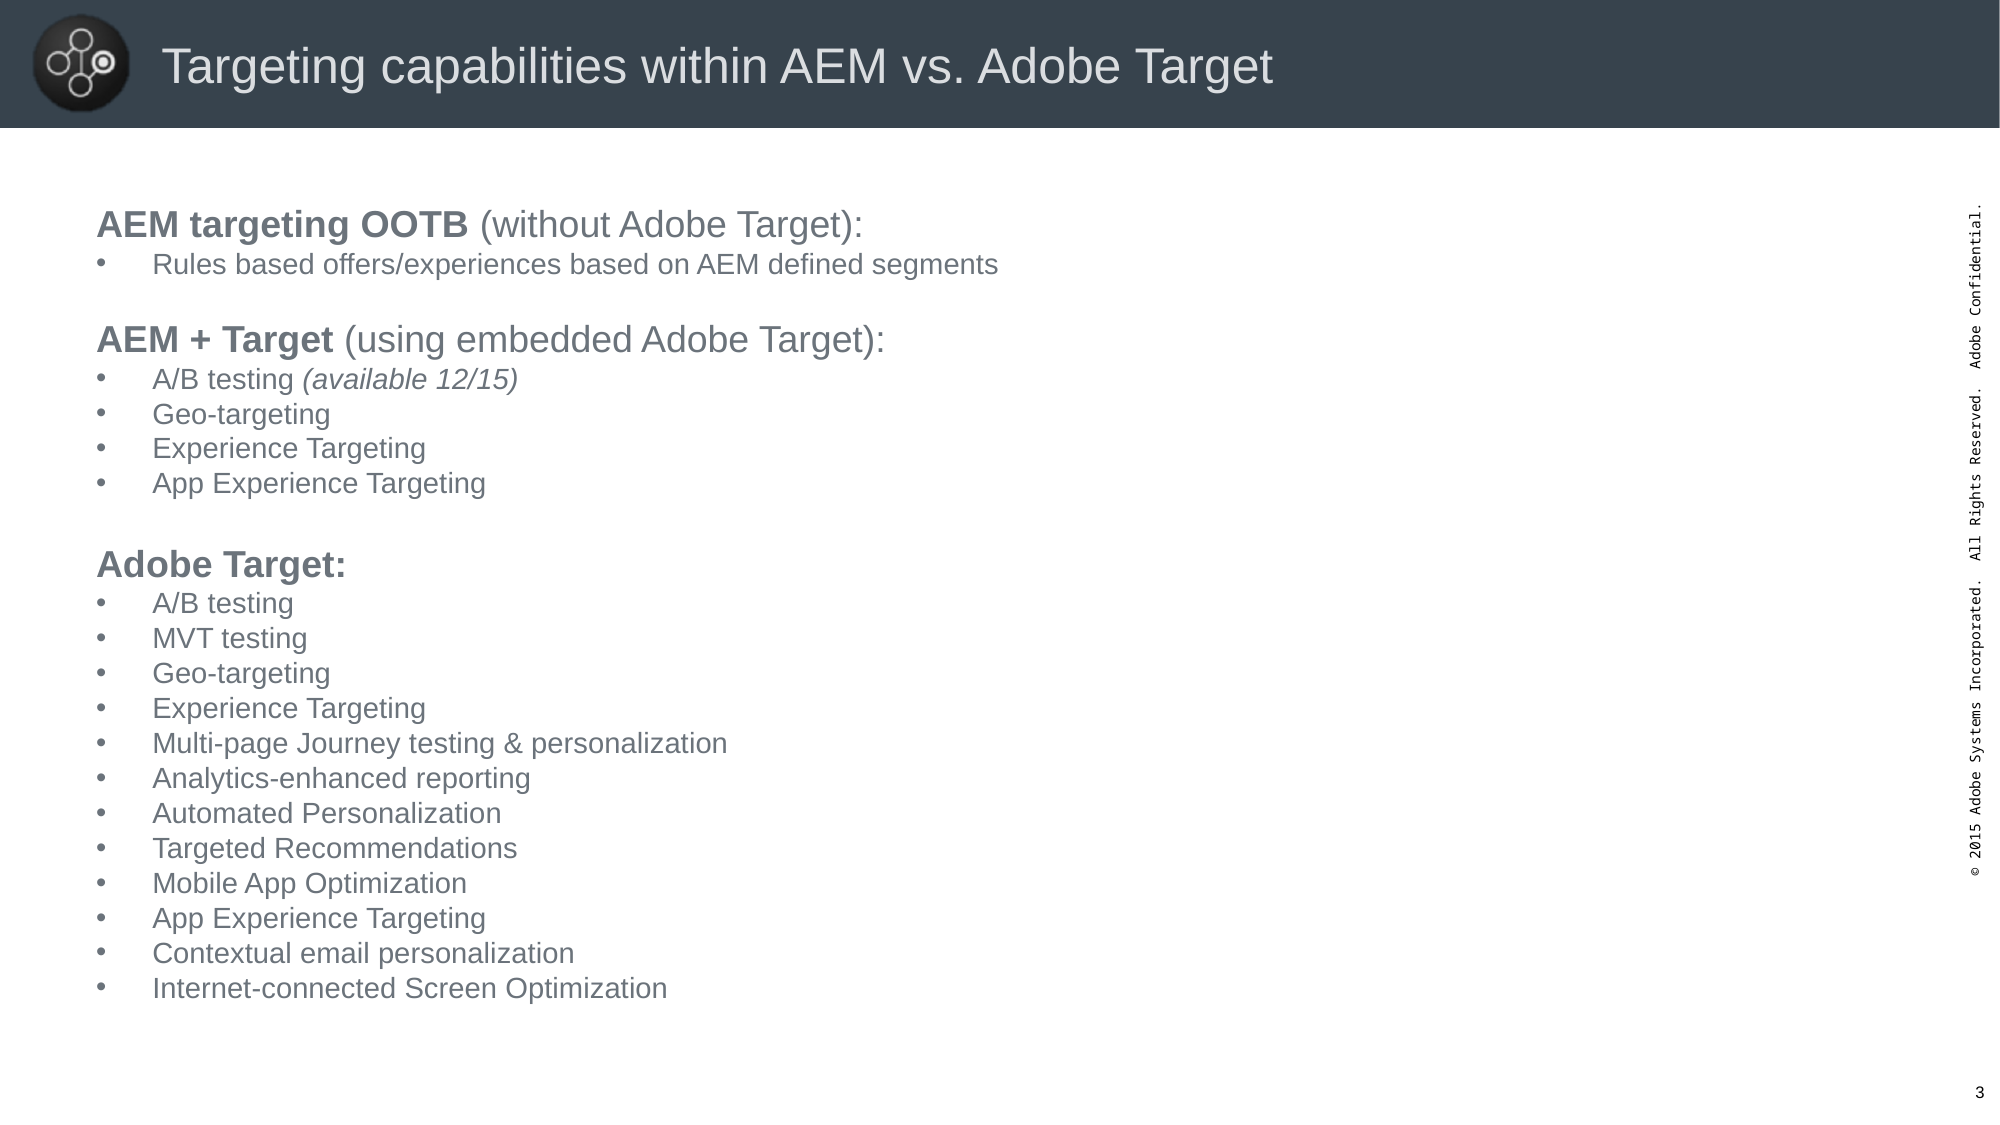

# Targeting capabilities within AEM vs. Adobe Target
AEM targeting OOTB (without Adobe Target):
Rules based offers/experiences based on AEM defined segments

AEM + Target (using embedded Adobe Target):
A/B testing (available 12/15)
Geo-targeting
Experience Targeting
App Experience Targeting

Adobe Target:
A/B testing
MVT testing
Geo-targeting
Experience Targeting
Multi-page Journey testing & personalization
Analytics-enhanced reporting
Automated Personalization
Targeted Recommendations
Mobile App Optimization
App Experience Targeting
Contextual email personalization
Internet-connected Screen Optimization